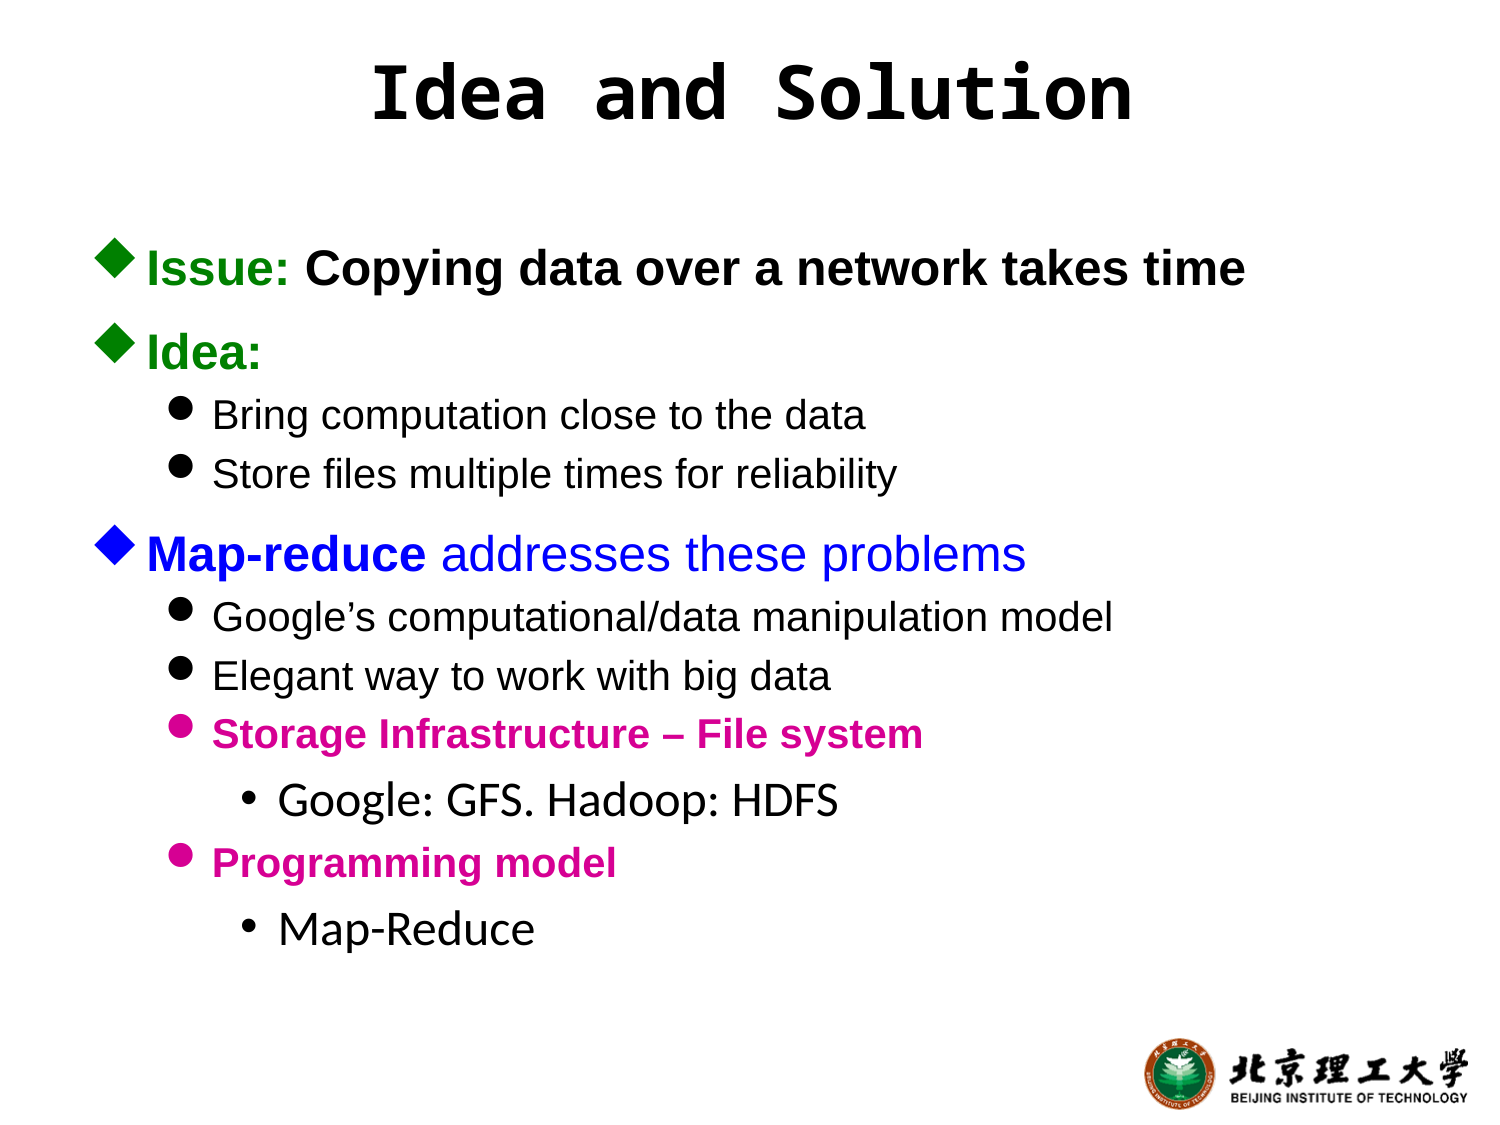

# Idea and Solution
Issue: Copying data over a network takes time
Idea:
Bring computation close to the data
Store files multiple times for reliability
Map-reduce addresses these problems
Google’s computational/data manipulation model
Elegant way to work with big data
Storage Infrastructure – File system
Google: GFS. Hadoop: HDFS
Programming model
Map-Reduce